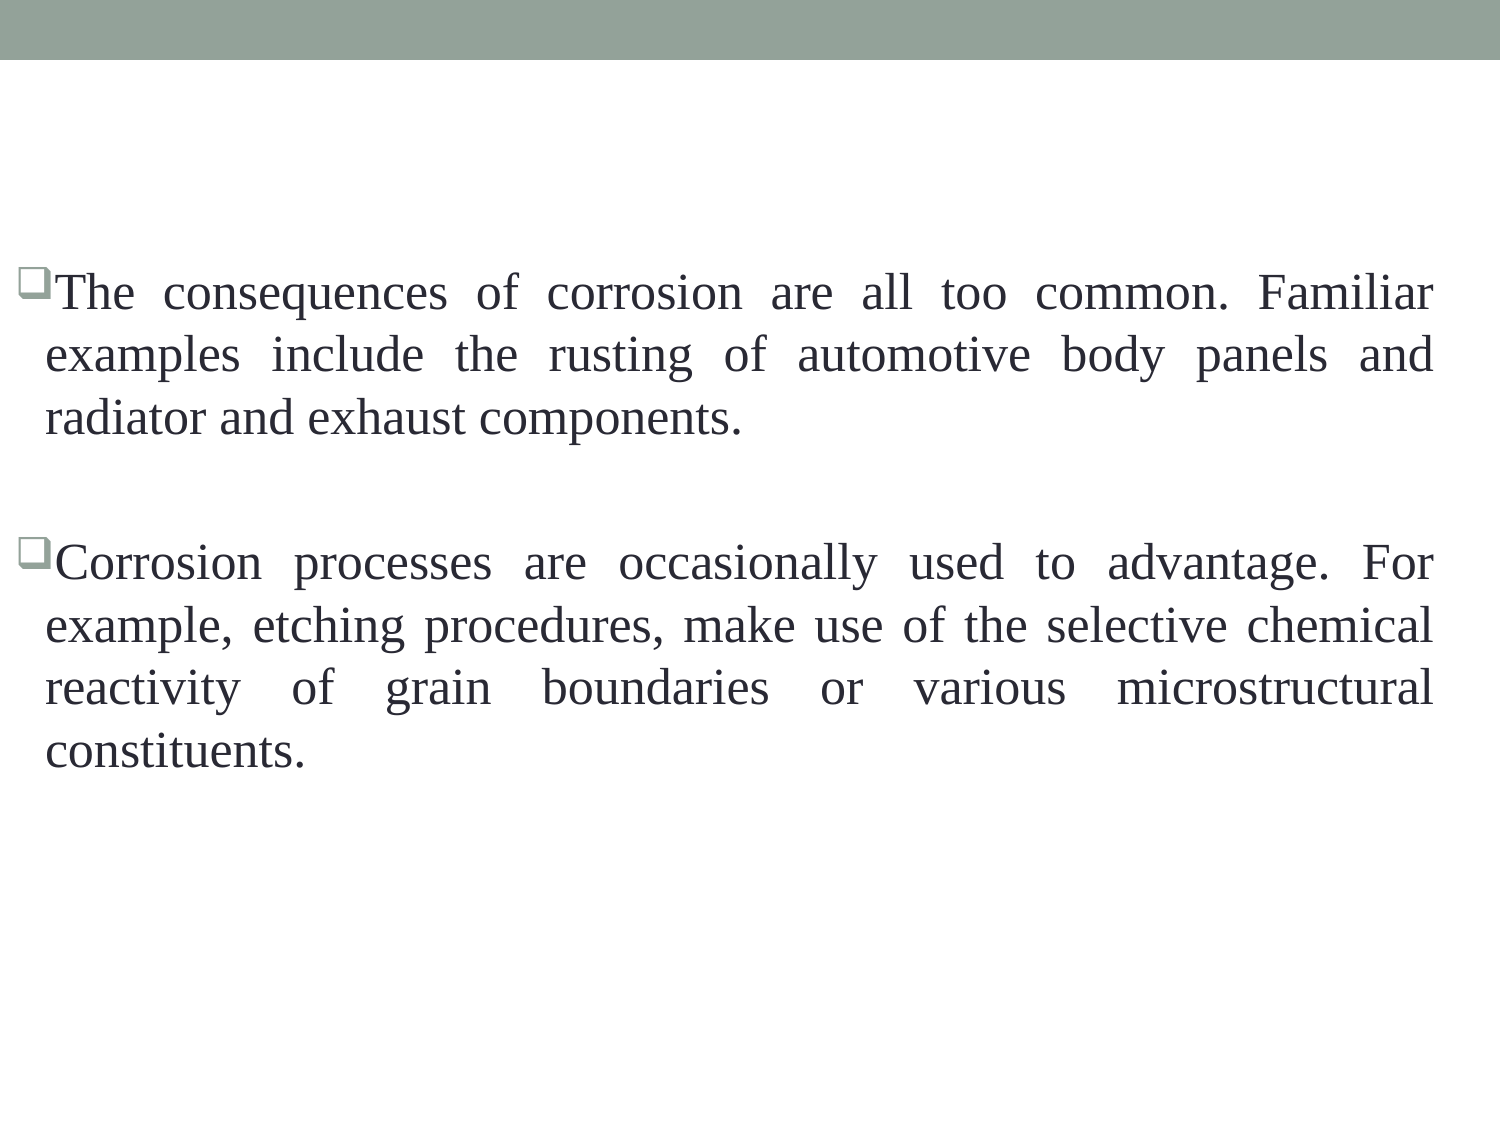

The consequences of corrosion are all too common. Familiar examples include the rusting of automotive body panels and radiator and exhaust components.

Corrosion processes are occasionally used to advantage. For example, etching procedures, make use of the selective chemical reactivity of grain boundaries or various microstructural constituents.